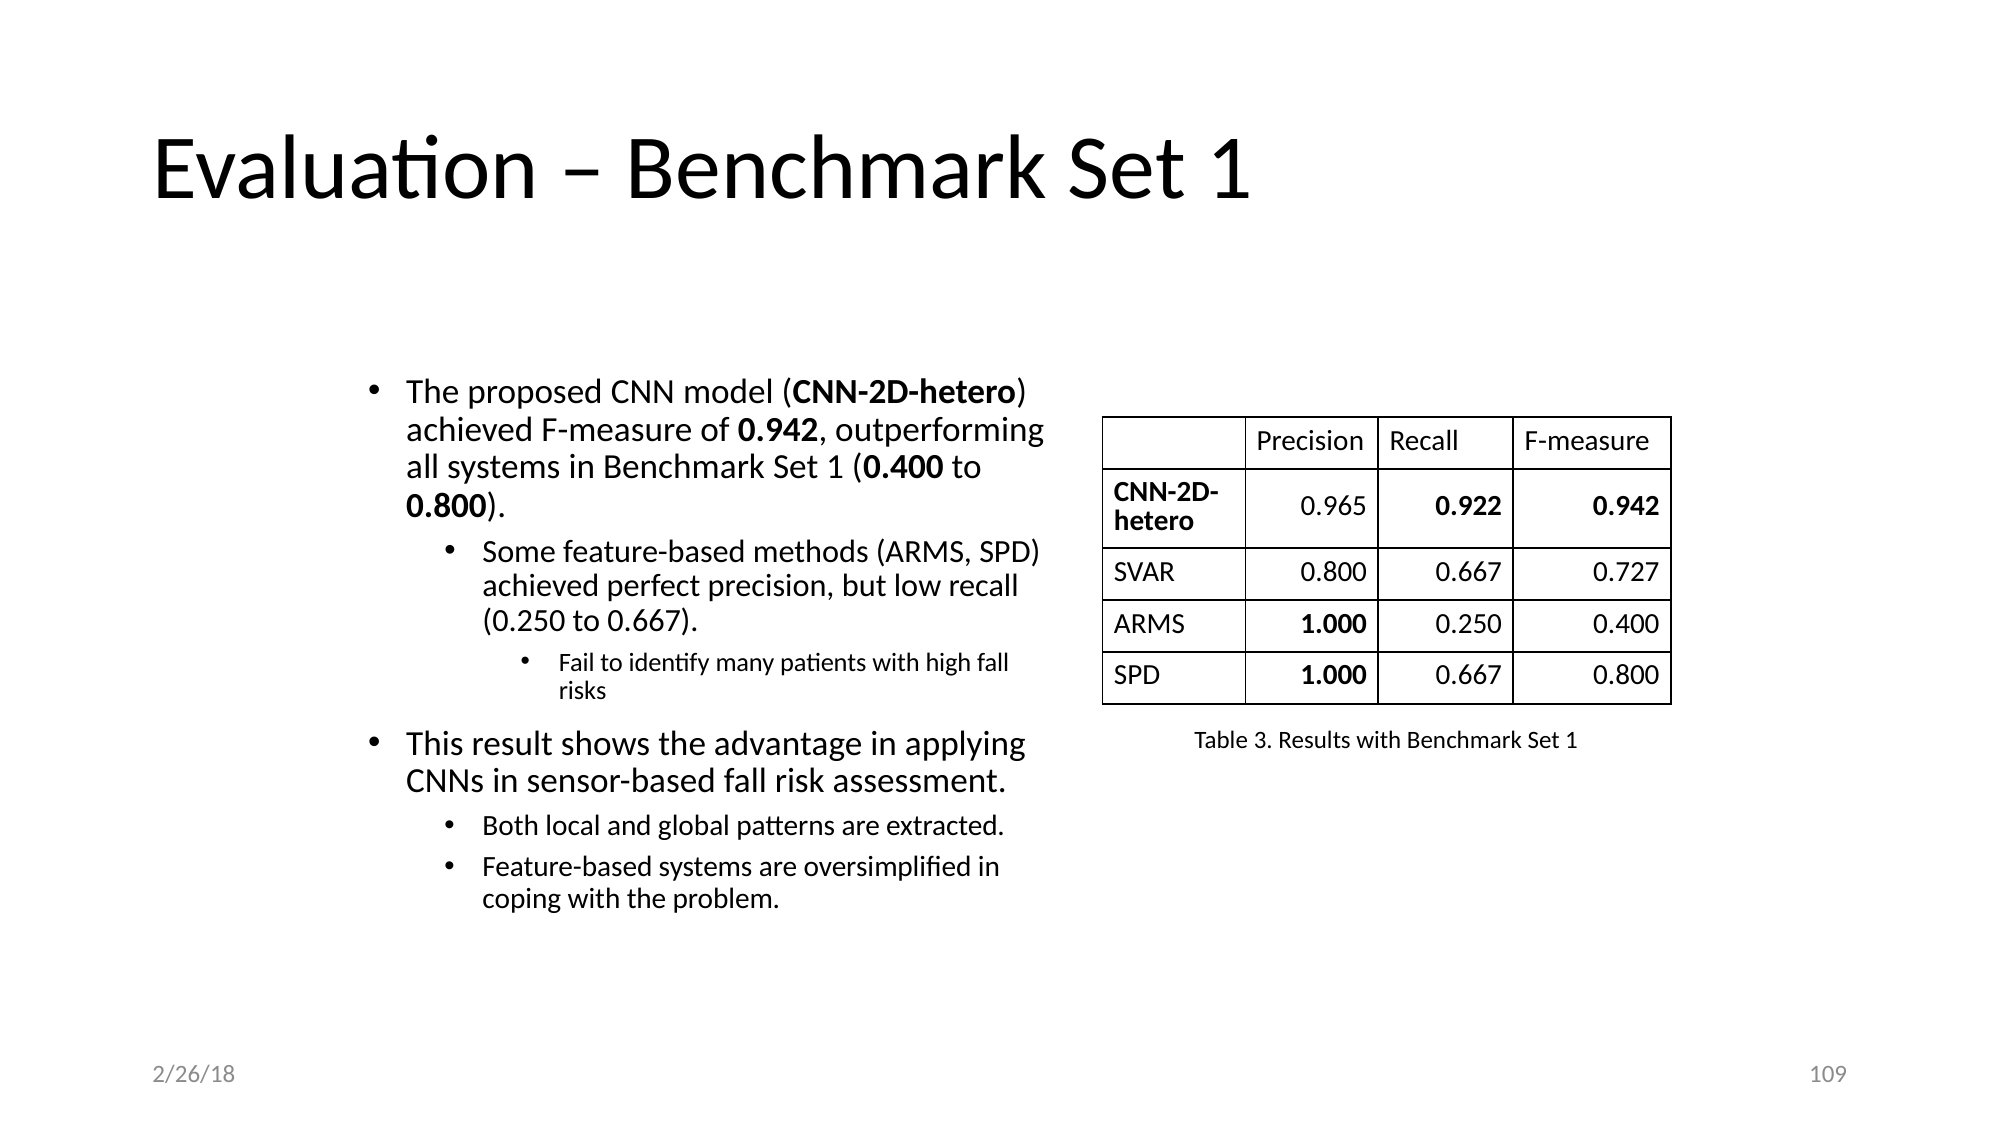

# Evaluation – Benchmark Set 1
The proposed CNN model (CNN-2D-hetero) achieved F-measure of 0.942, outperforming all systems in Benchmark Set 1 (0.400 to 0.800).
Some feature-based methods (ARMS, SPD) achieved perfect precision, but low recall (0.250 to 0.667).
Fail to identify many patients with high fall risks
This result shows the advantage in applying CNNs in sensor-based fall risk assessment.
Both local and global patterns are extracted.
Feature-based systems are oversimplified in coping with the problem.

|  | Precision | Recall | F-measure |
| --- | --- | --- | --- |
| CNN-2D-hetero | 0.965 | 0.922 | 0.942 |
| SVAR | 0.800 | 0.667 | 0.727 |
| ARMS | 1.000 | 0.250 | 0.400 |
| SPD | 1.000 | 0.667 | 0.800 |
Table 3. Results with Benchmark Set 1
2/26/18
109